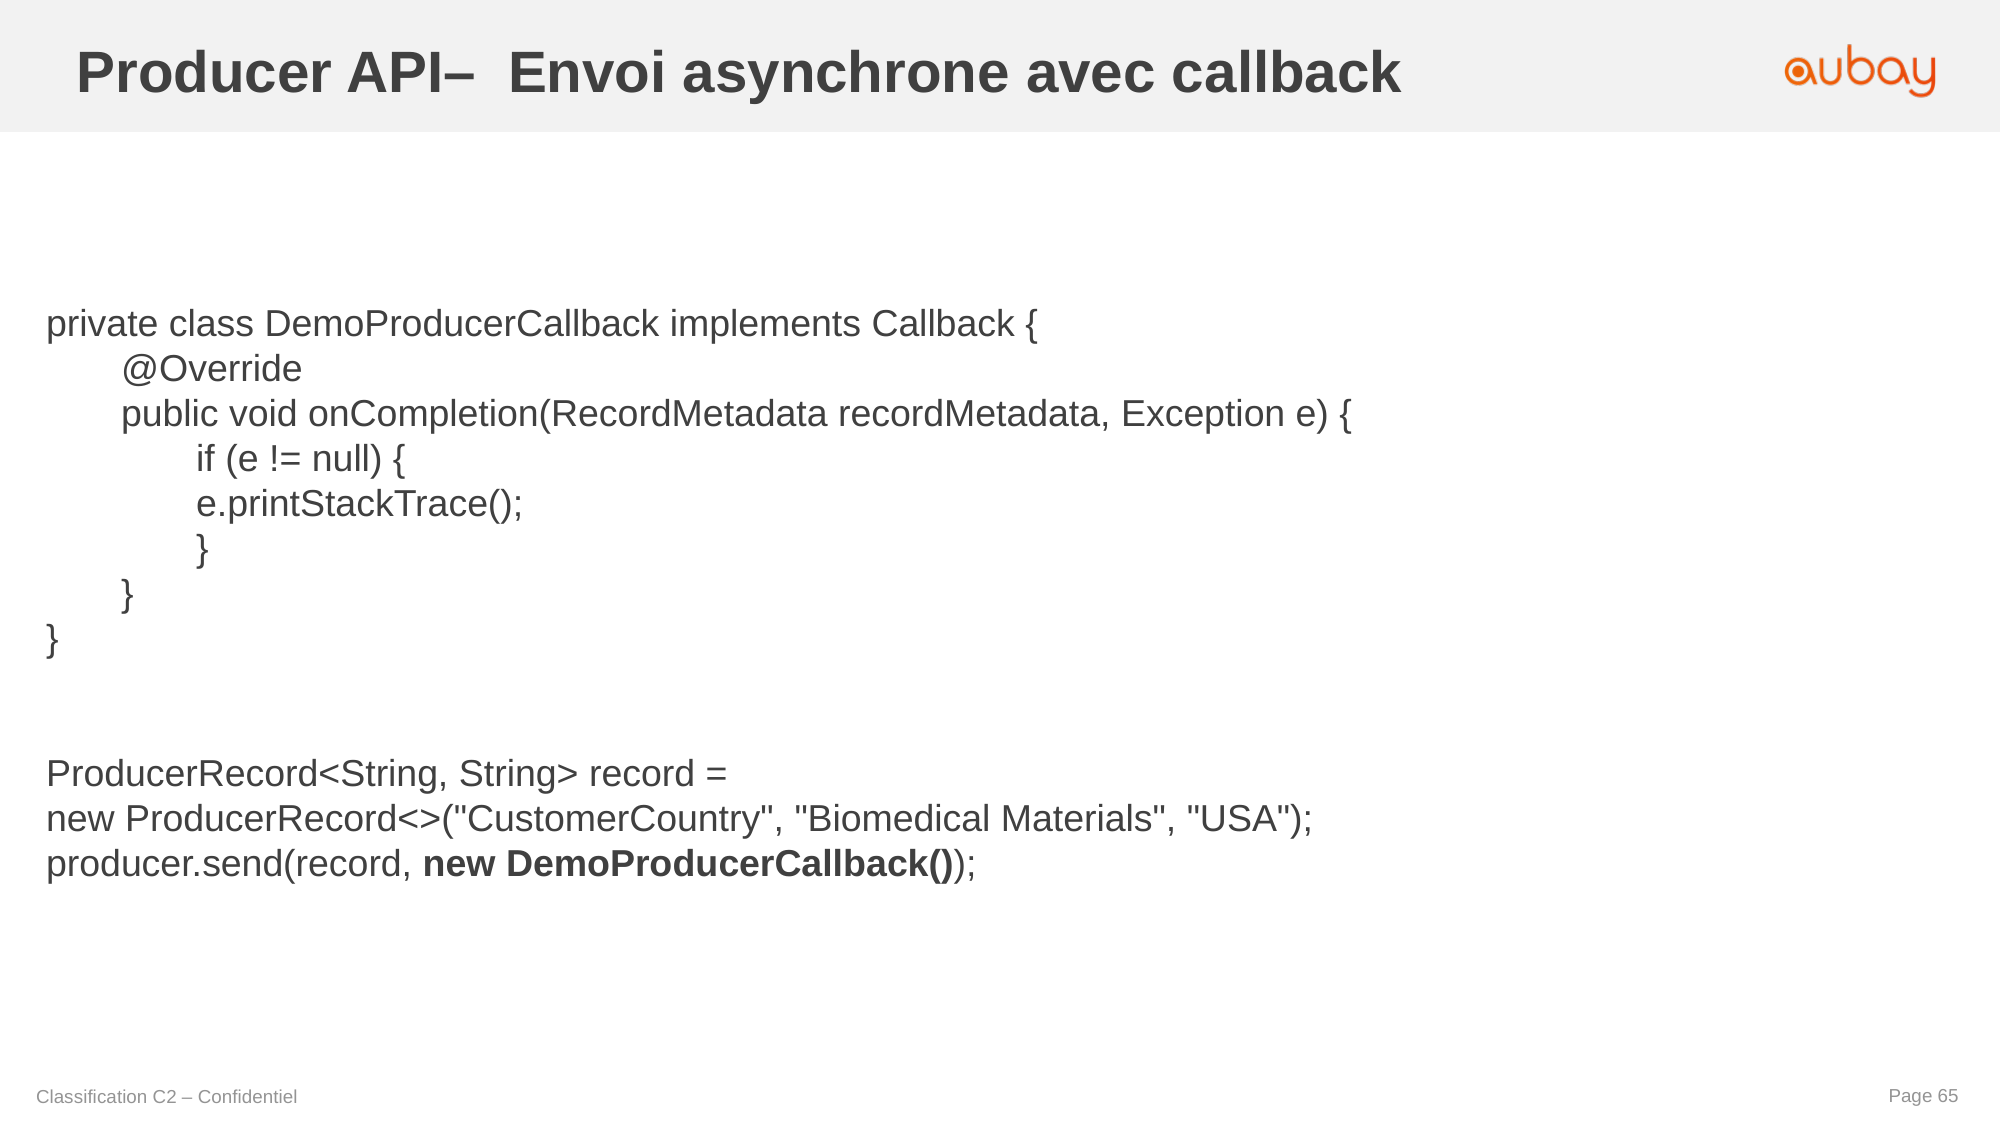

Producer API–  Envoi asynchrone avec callback

private class DemoProducerCallback implements Callback {
@Override
public void onCompletion(RecordMetadata recordMetadata, Exception e) {
if (e != null) {
e.printStackTrace();
}
}
}

ProducerRecord<String, String> record =
new ProducerRecord<>("CustomerCountry", "Biomedical Materials", "USA");
producer.send(record, new DemoProducerCallback());